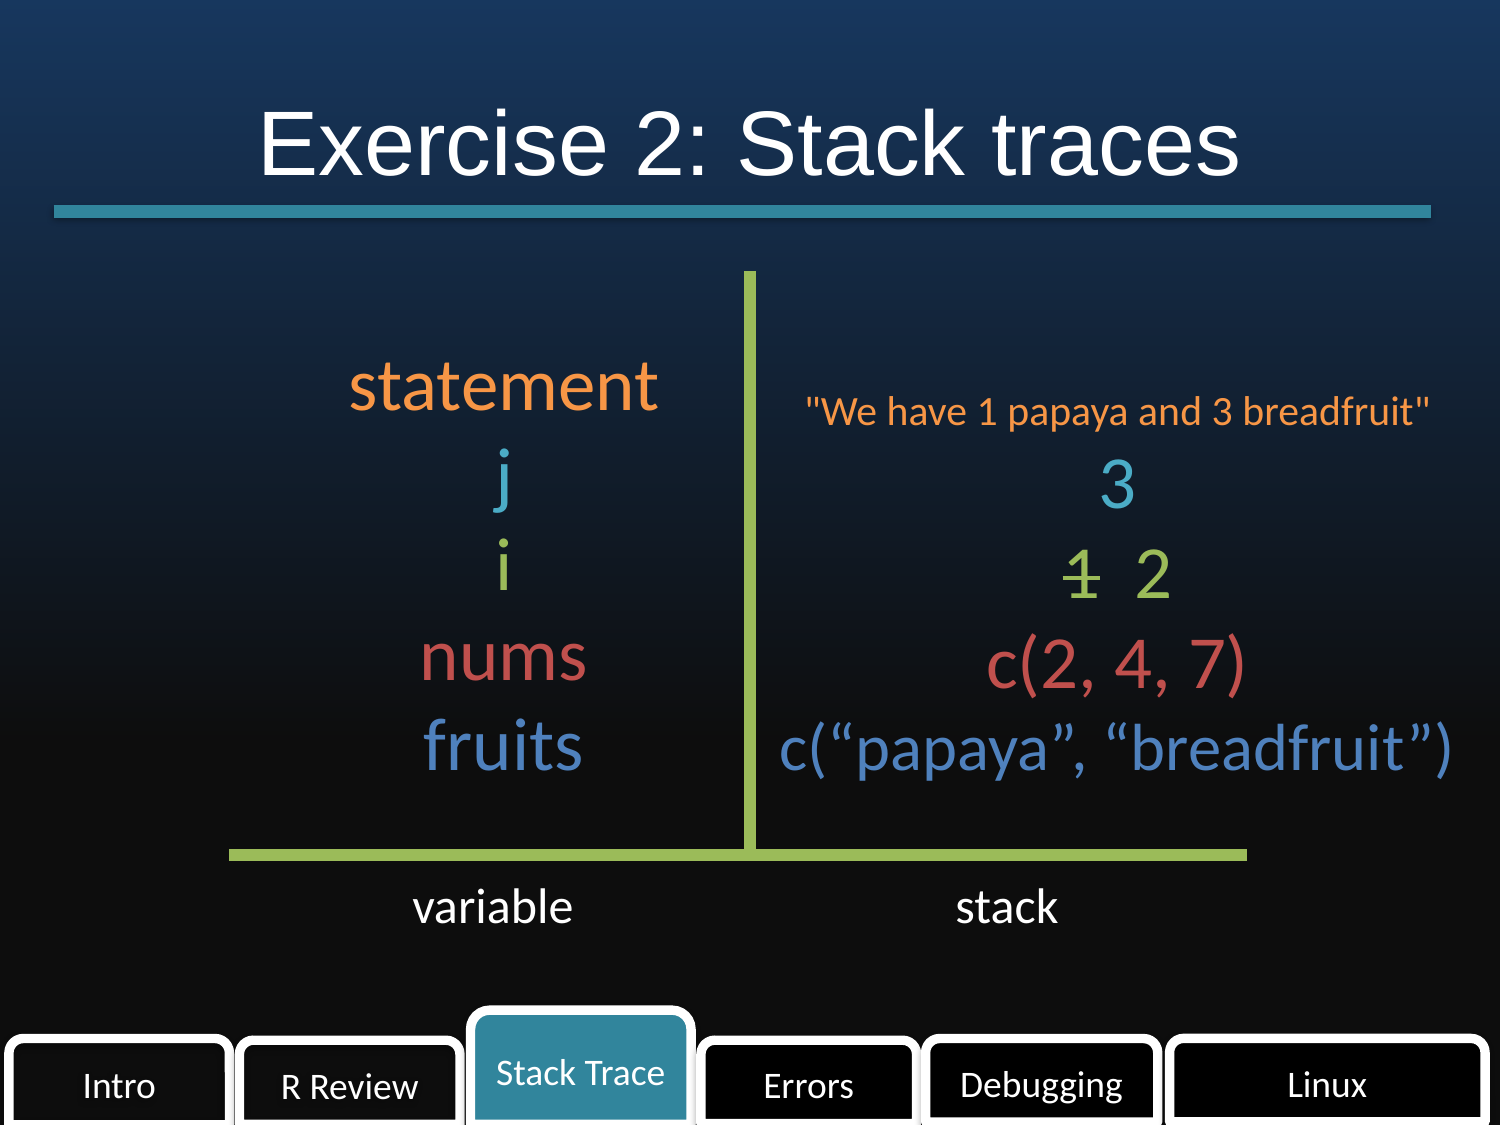

# Exercise 2: Stack traces
statement
j
i
nums
fruits
"We have 1 papaya and 3 breadfruit"
3
1  2
c(2, 4, 7)
c(“papaya”, “breadfruit”)
stack
variable
Stack Trace
Linux
Intro
Debugging
R Review
Errors